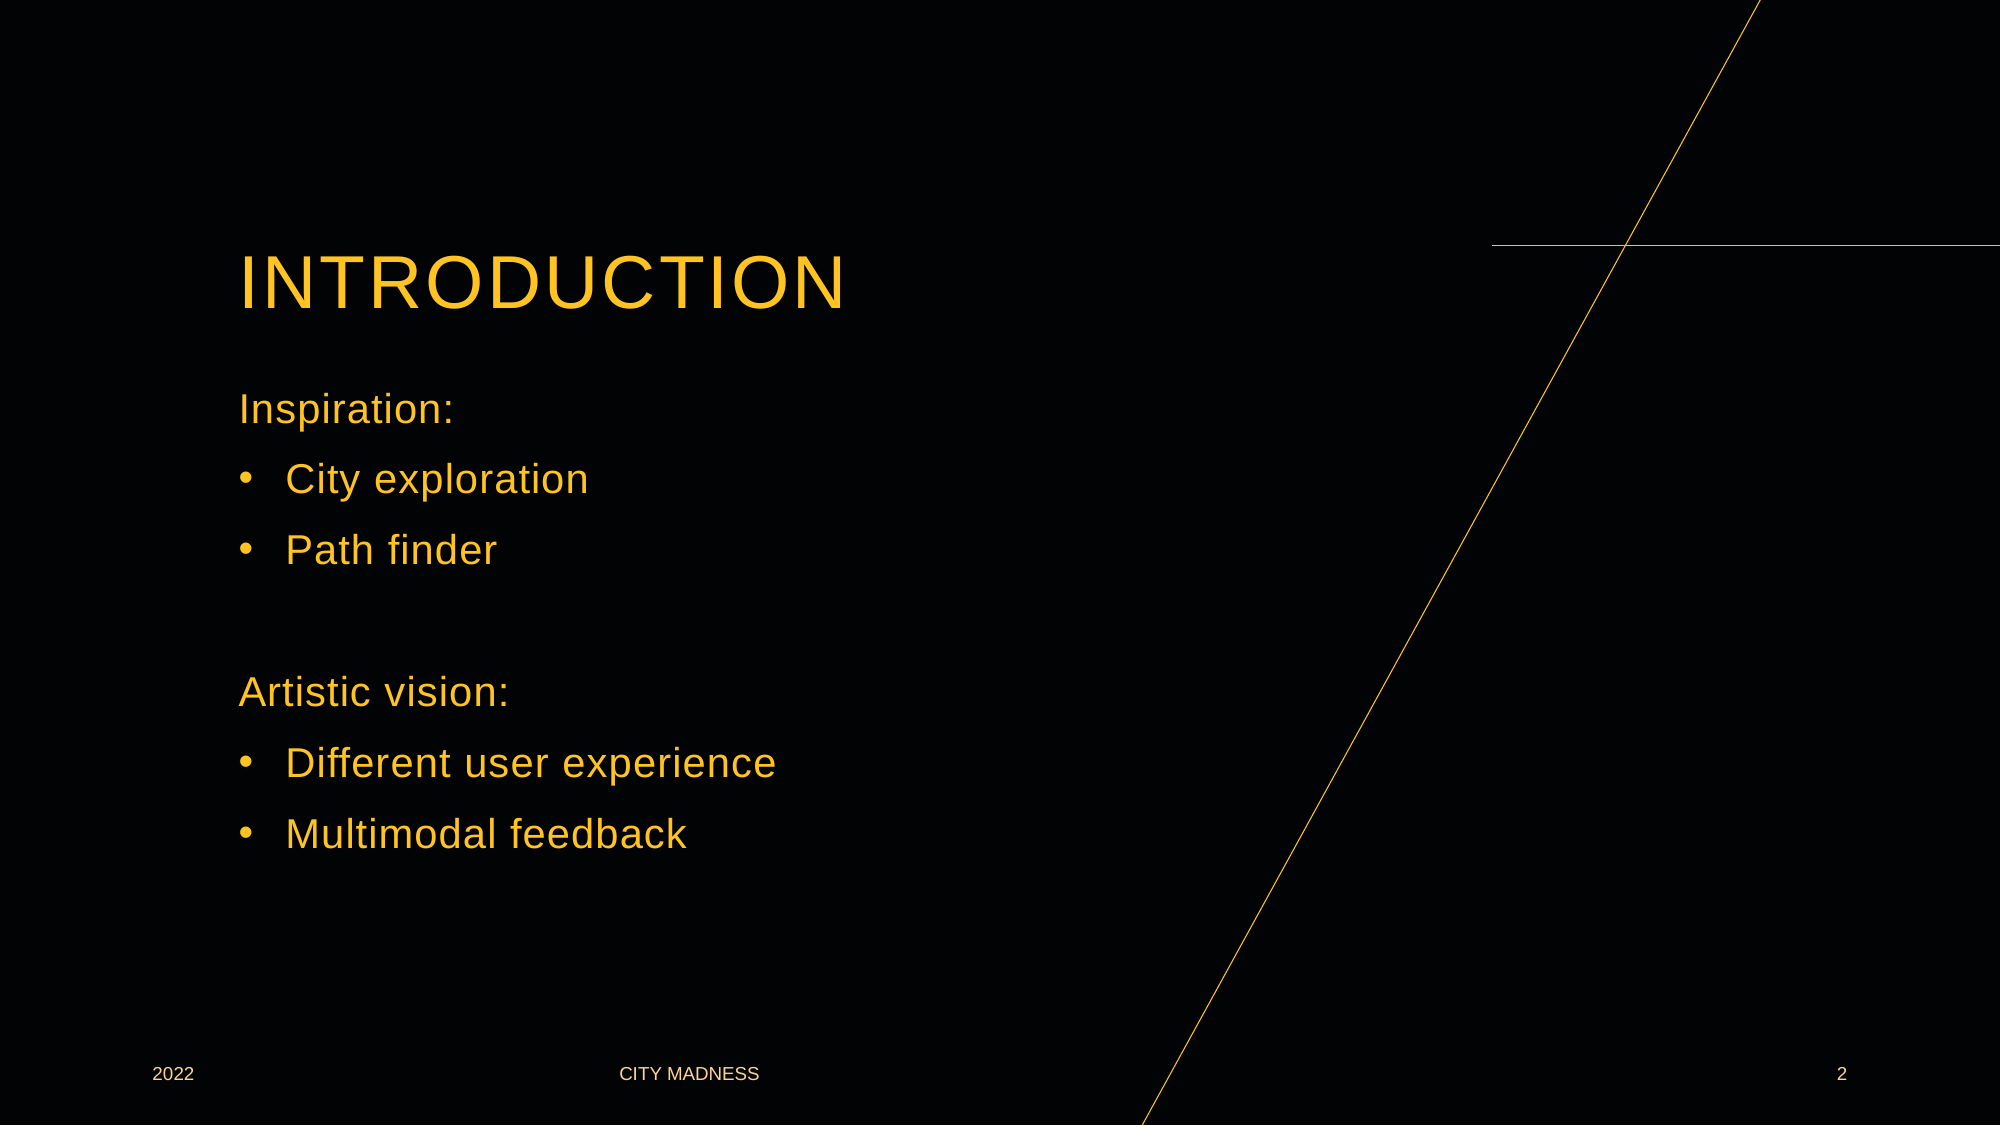

# INTRODUCTION
Inspiration:
City exploration
Path finder

Artistic vision:
Different user experience
Multimodal feedback

2022
CITY MADNESS
2